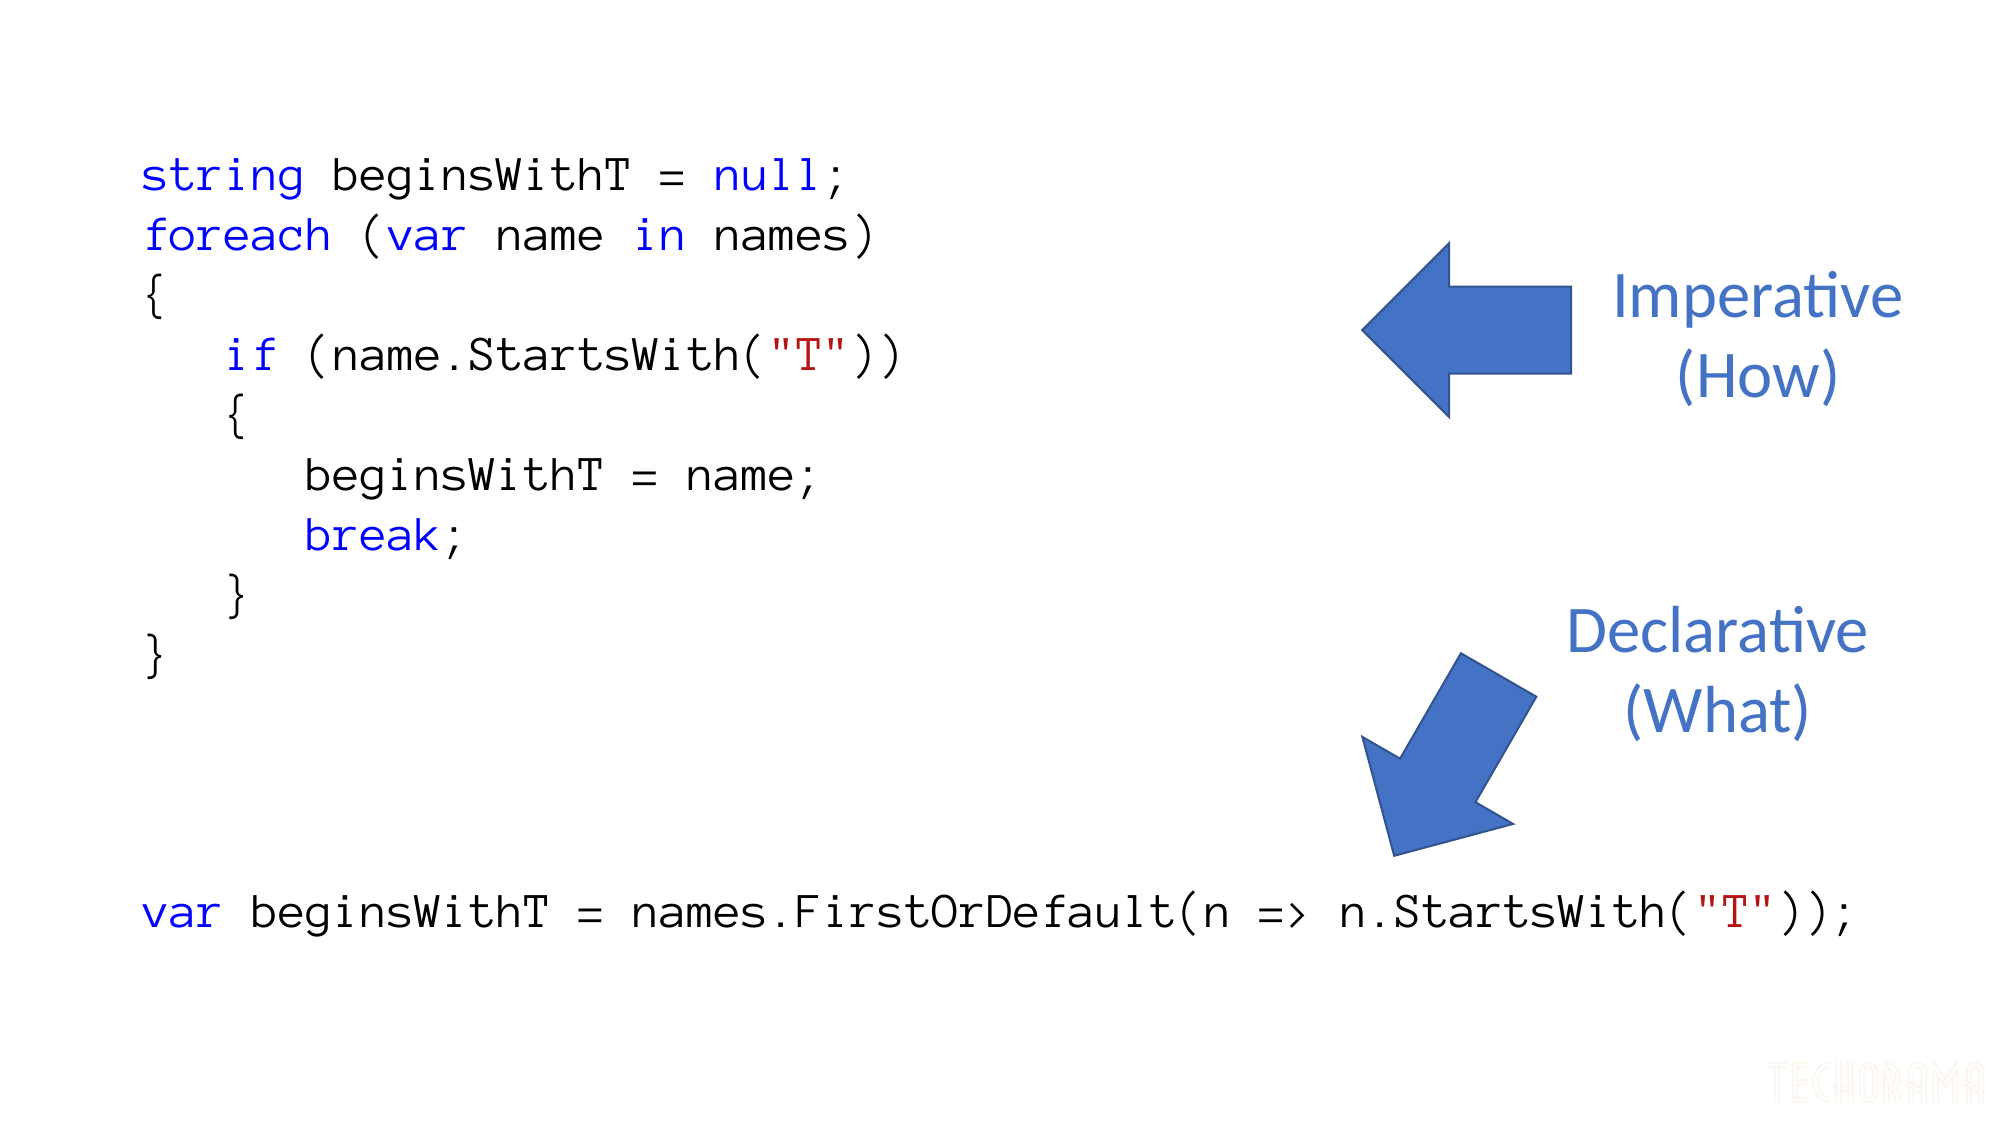

string beginsWithT = null;
foreach (var name in names)
{
   if (name.StartsWith("T"))
   {
      beginsWithT = name;
      break;
   }
}

Imperative
(How)
Declarative
(What)

var beginsWithT = names.FirstOrDefault(n => n.StartsWith("T"));